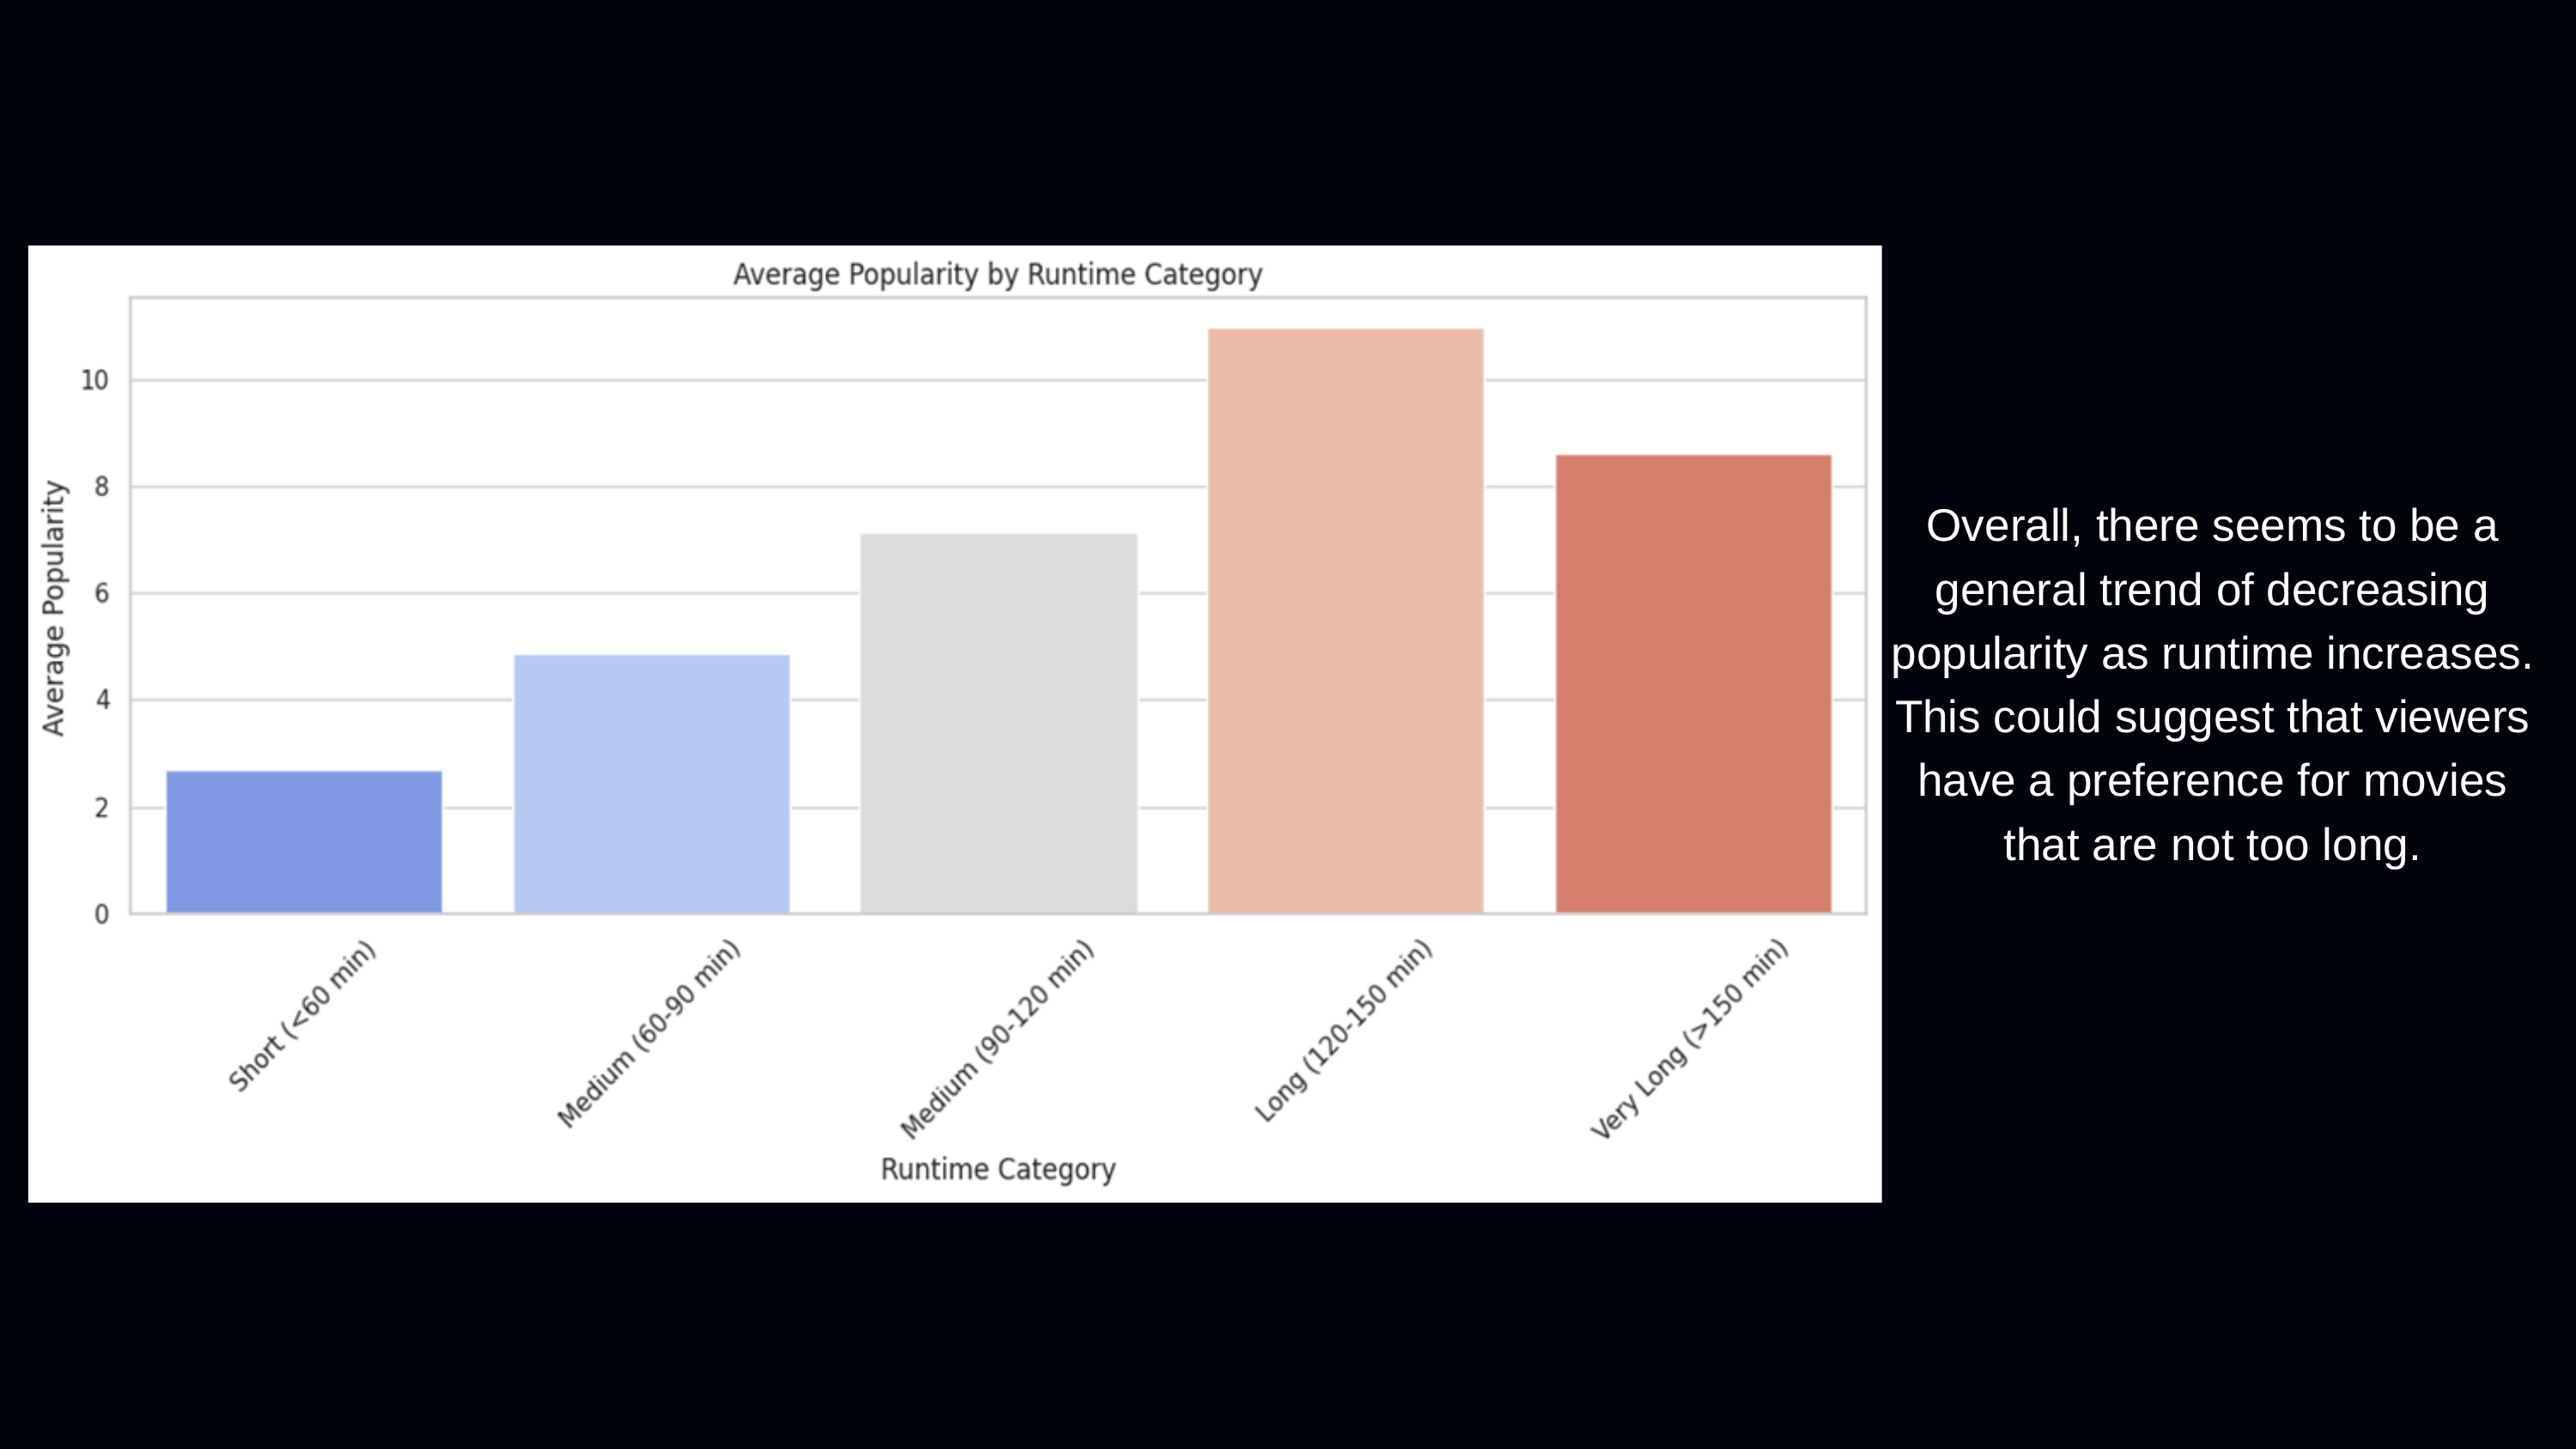

Overall, there seems to be a general trend of decreasing popularity as runtime increases. This could suggest that viewers have a preference for movies that are not too long.